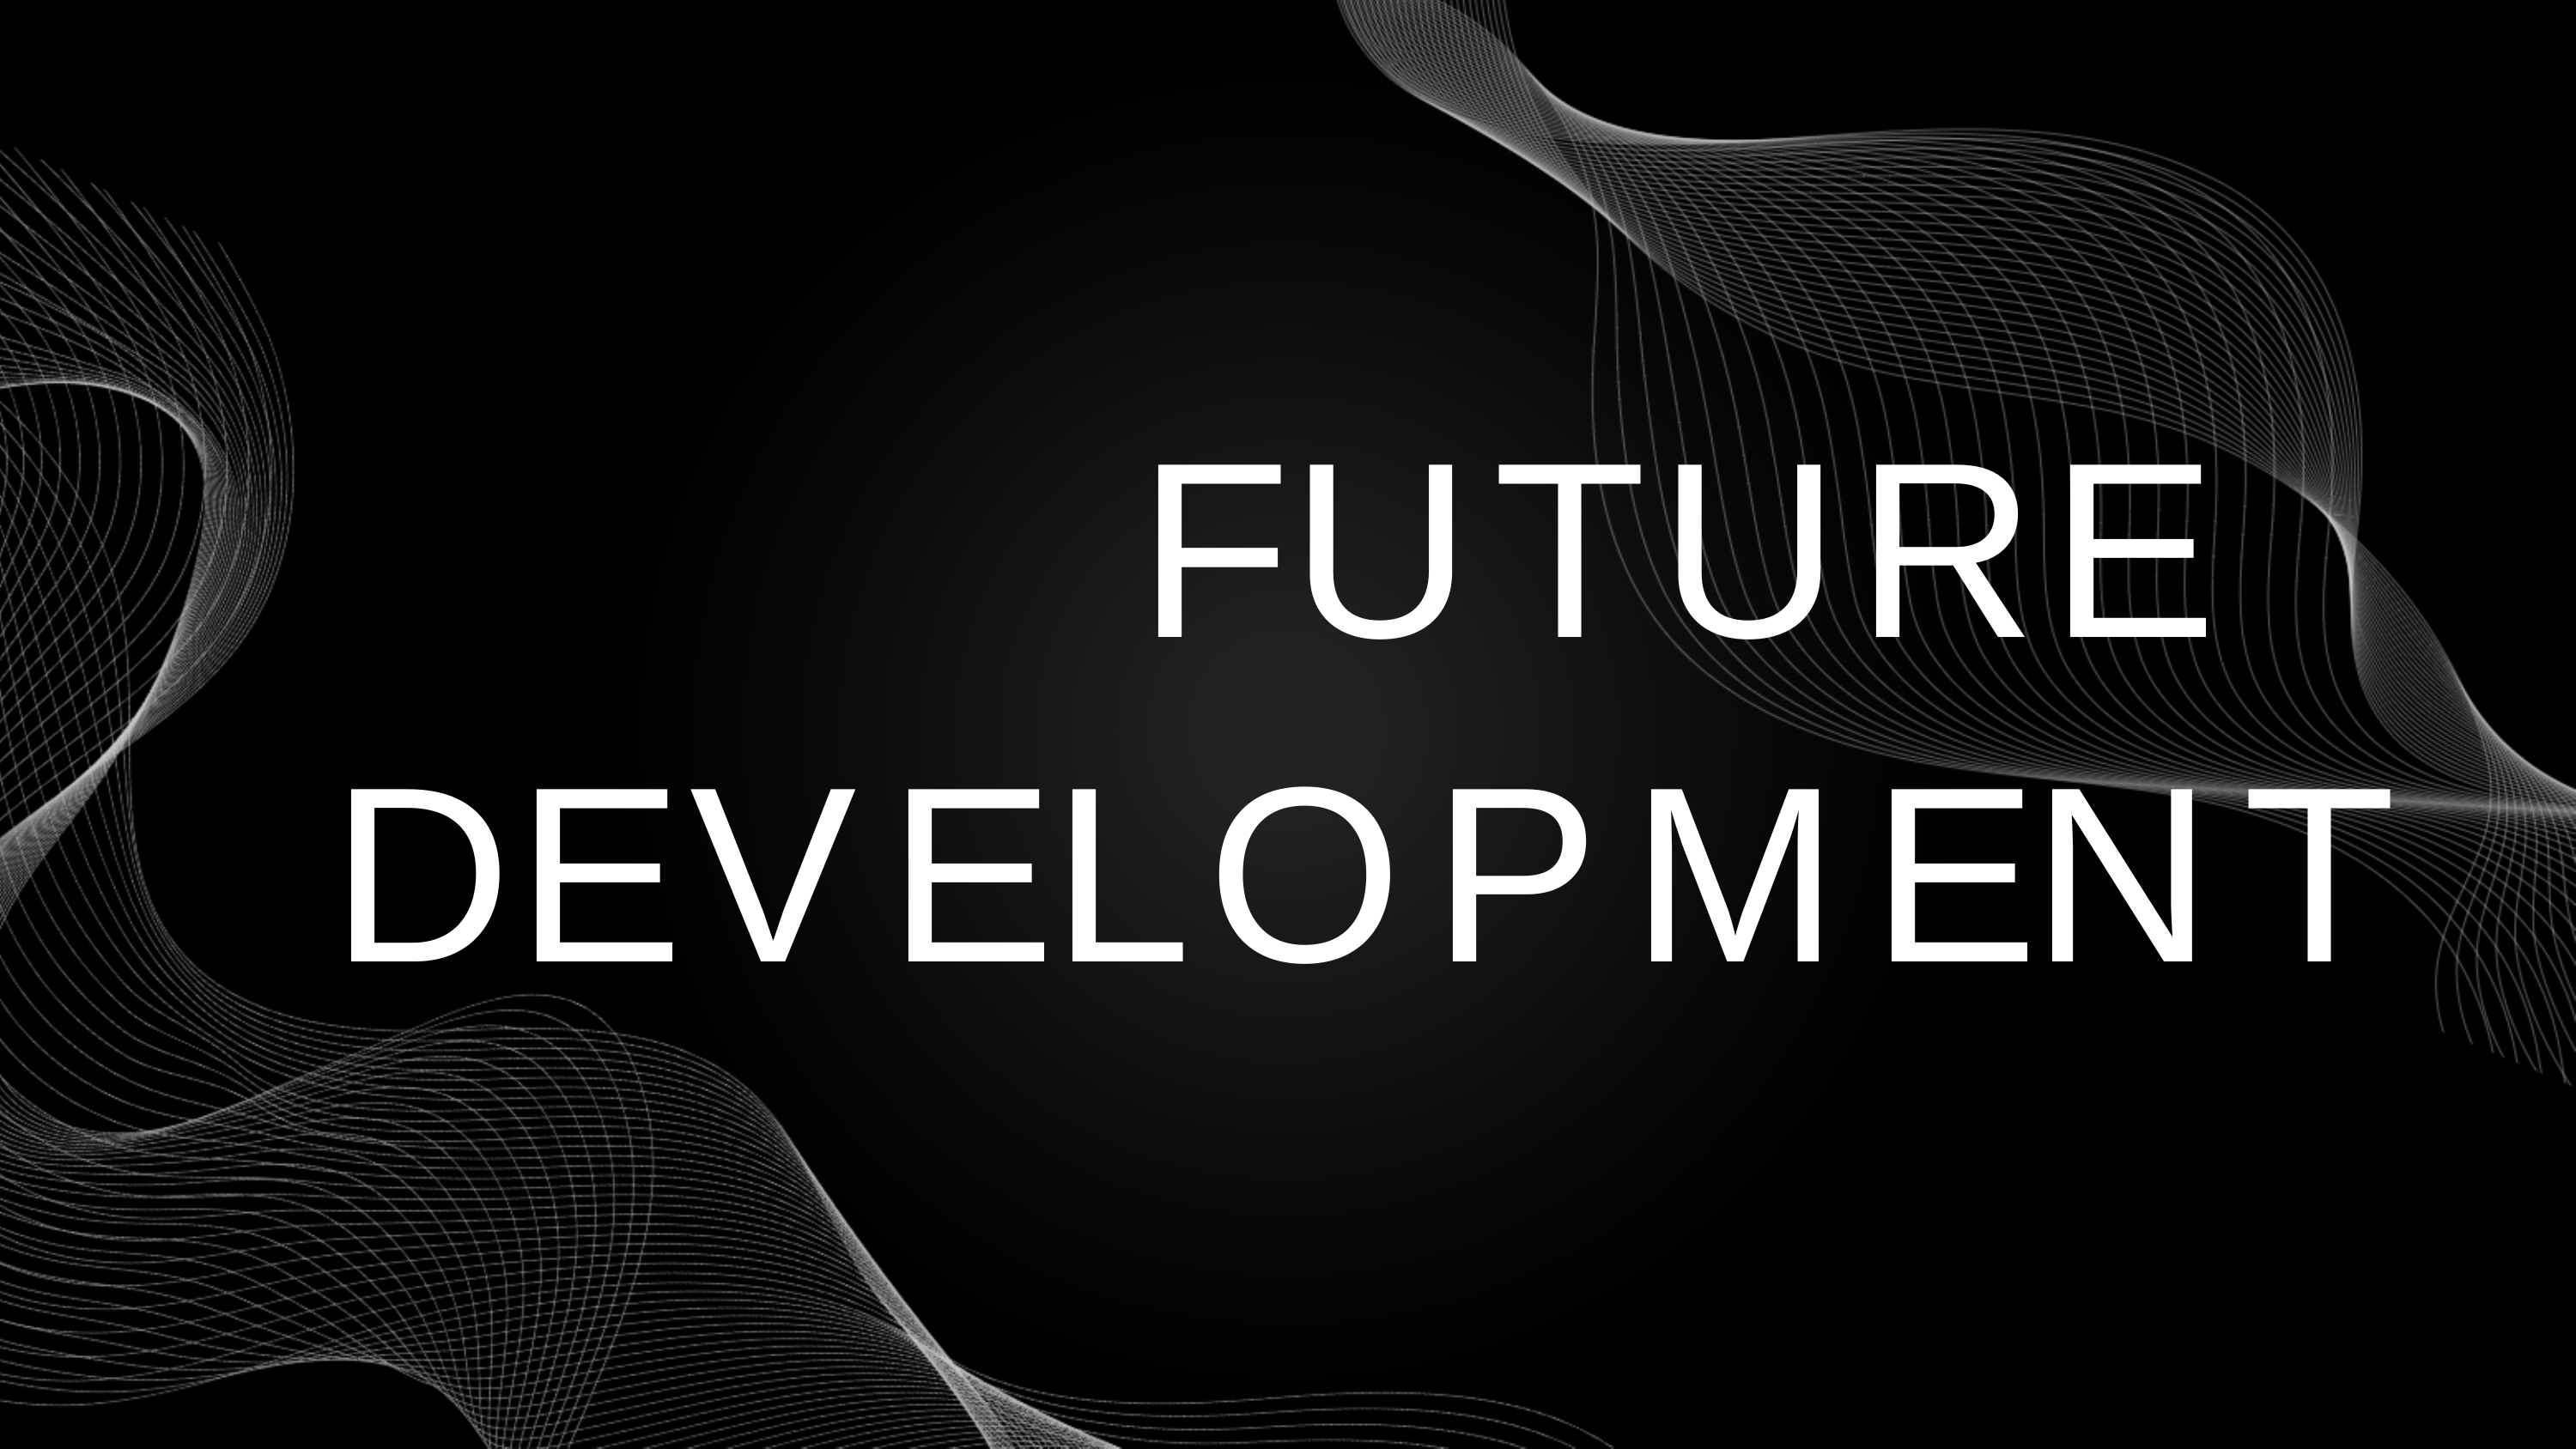

F
U
T
U
R
E
D
E
V
E
L
O
P
M
E
N
T